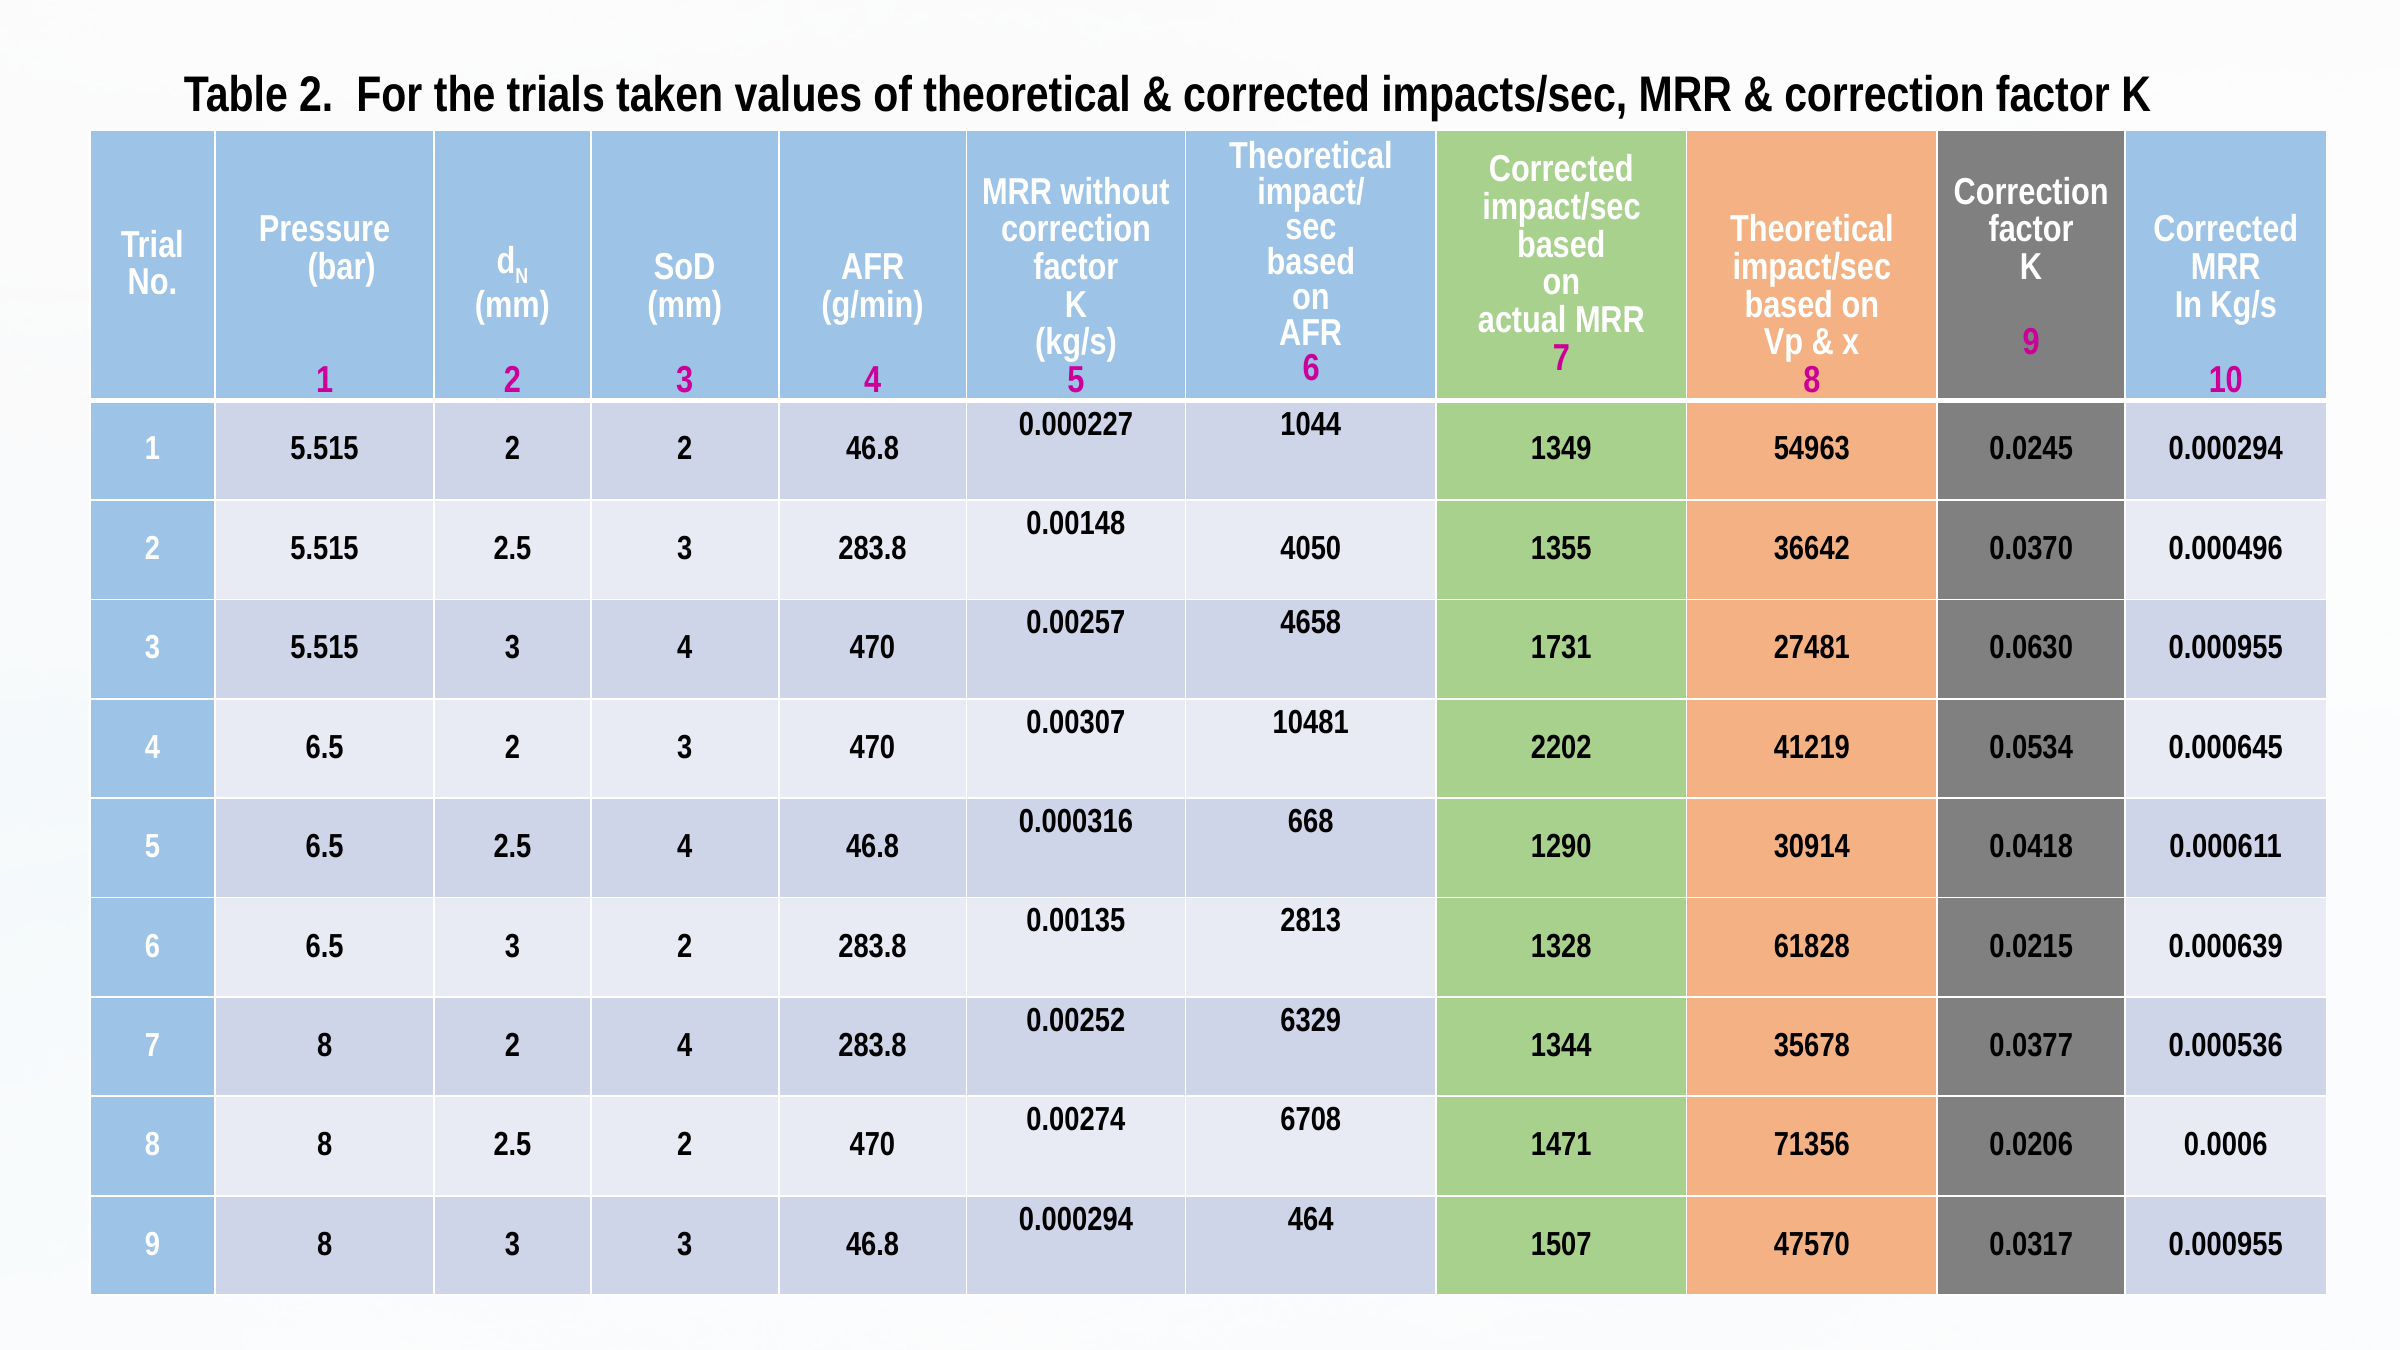

Table 2.  For the trials taken values of theoretical & corrected impacts/sec, MRR & correction factor K
| Trial No. | Pressure (bar) 1 | dN (mm) 2 | SoD (mm) 3 | AFR (g/min) 4 | MRR without correction factor K (kg/s) 5 | Theoretical impact/ sec based on AFR 6 | Corrected impact/sec based on actual MRR 7 | Theoretical impact/sec based on Vp & x 8 | Correction factor K 9 | Corrected MRR In Kg/s 10 |
| --- | --- | --- | --- | --- | --- | --- | --- | --- | --- | --- |
| 1 | 5.515 | 2 | 2 | 46.8 | 0.000227 | 1044 | 1349 | 54963 | 0.0245 | 0.000294 |
| 2 | 5.515 | 2.5 | 3 | 283.8 | 0.00148 | 4050 | 1355 | 36642 | 0.0370 | 0.000496 |
| 3 | 5.515 | 3 | 4 | 470 | 0.00257 | 4658 | 1731 | 27481 | 0.0630 | 0.000955 |
| 4 | 6.5 | 2 | 3 | 470 | 0.00307 | 10481 | 2202 | 41219 | 0.0534 | 0.000645 |
| 5 | 6.5 | 2.5 | 4 | 46.8 | 0.000316 | 668 | 1290 | 30914 | 0.0418 | 0.000611 |
| 6 | 6.5 | 3 | 2 | 283.8 | 0.00135 | 2813 | 1328 | 61828 | 0.0215 | 0.000639 |
| 7 | 8 | 2 | 4 | 283.8 | 0.00252 | 6329 | 1344 | 35678 | 0.0377 | 0.000536 |
| 8 | 8 | 2.5 | 2 | 470 | 0.00274 | 6708 | 1471 | 71356 | 0.0206 | 0.0006 |
| 9 | 8 | 3 | 3 | 46.8 | 0.000294 | 464 | 1507 | 47570 | 0.0317 | 0.000955 |